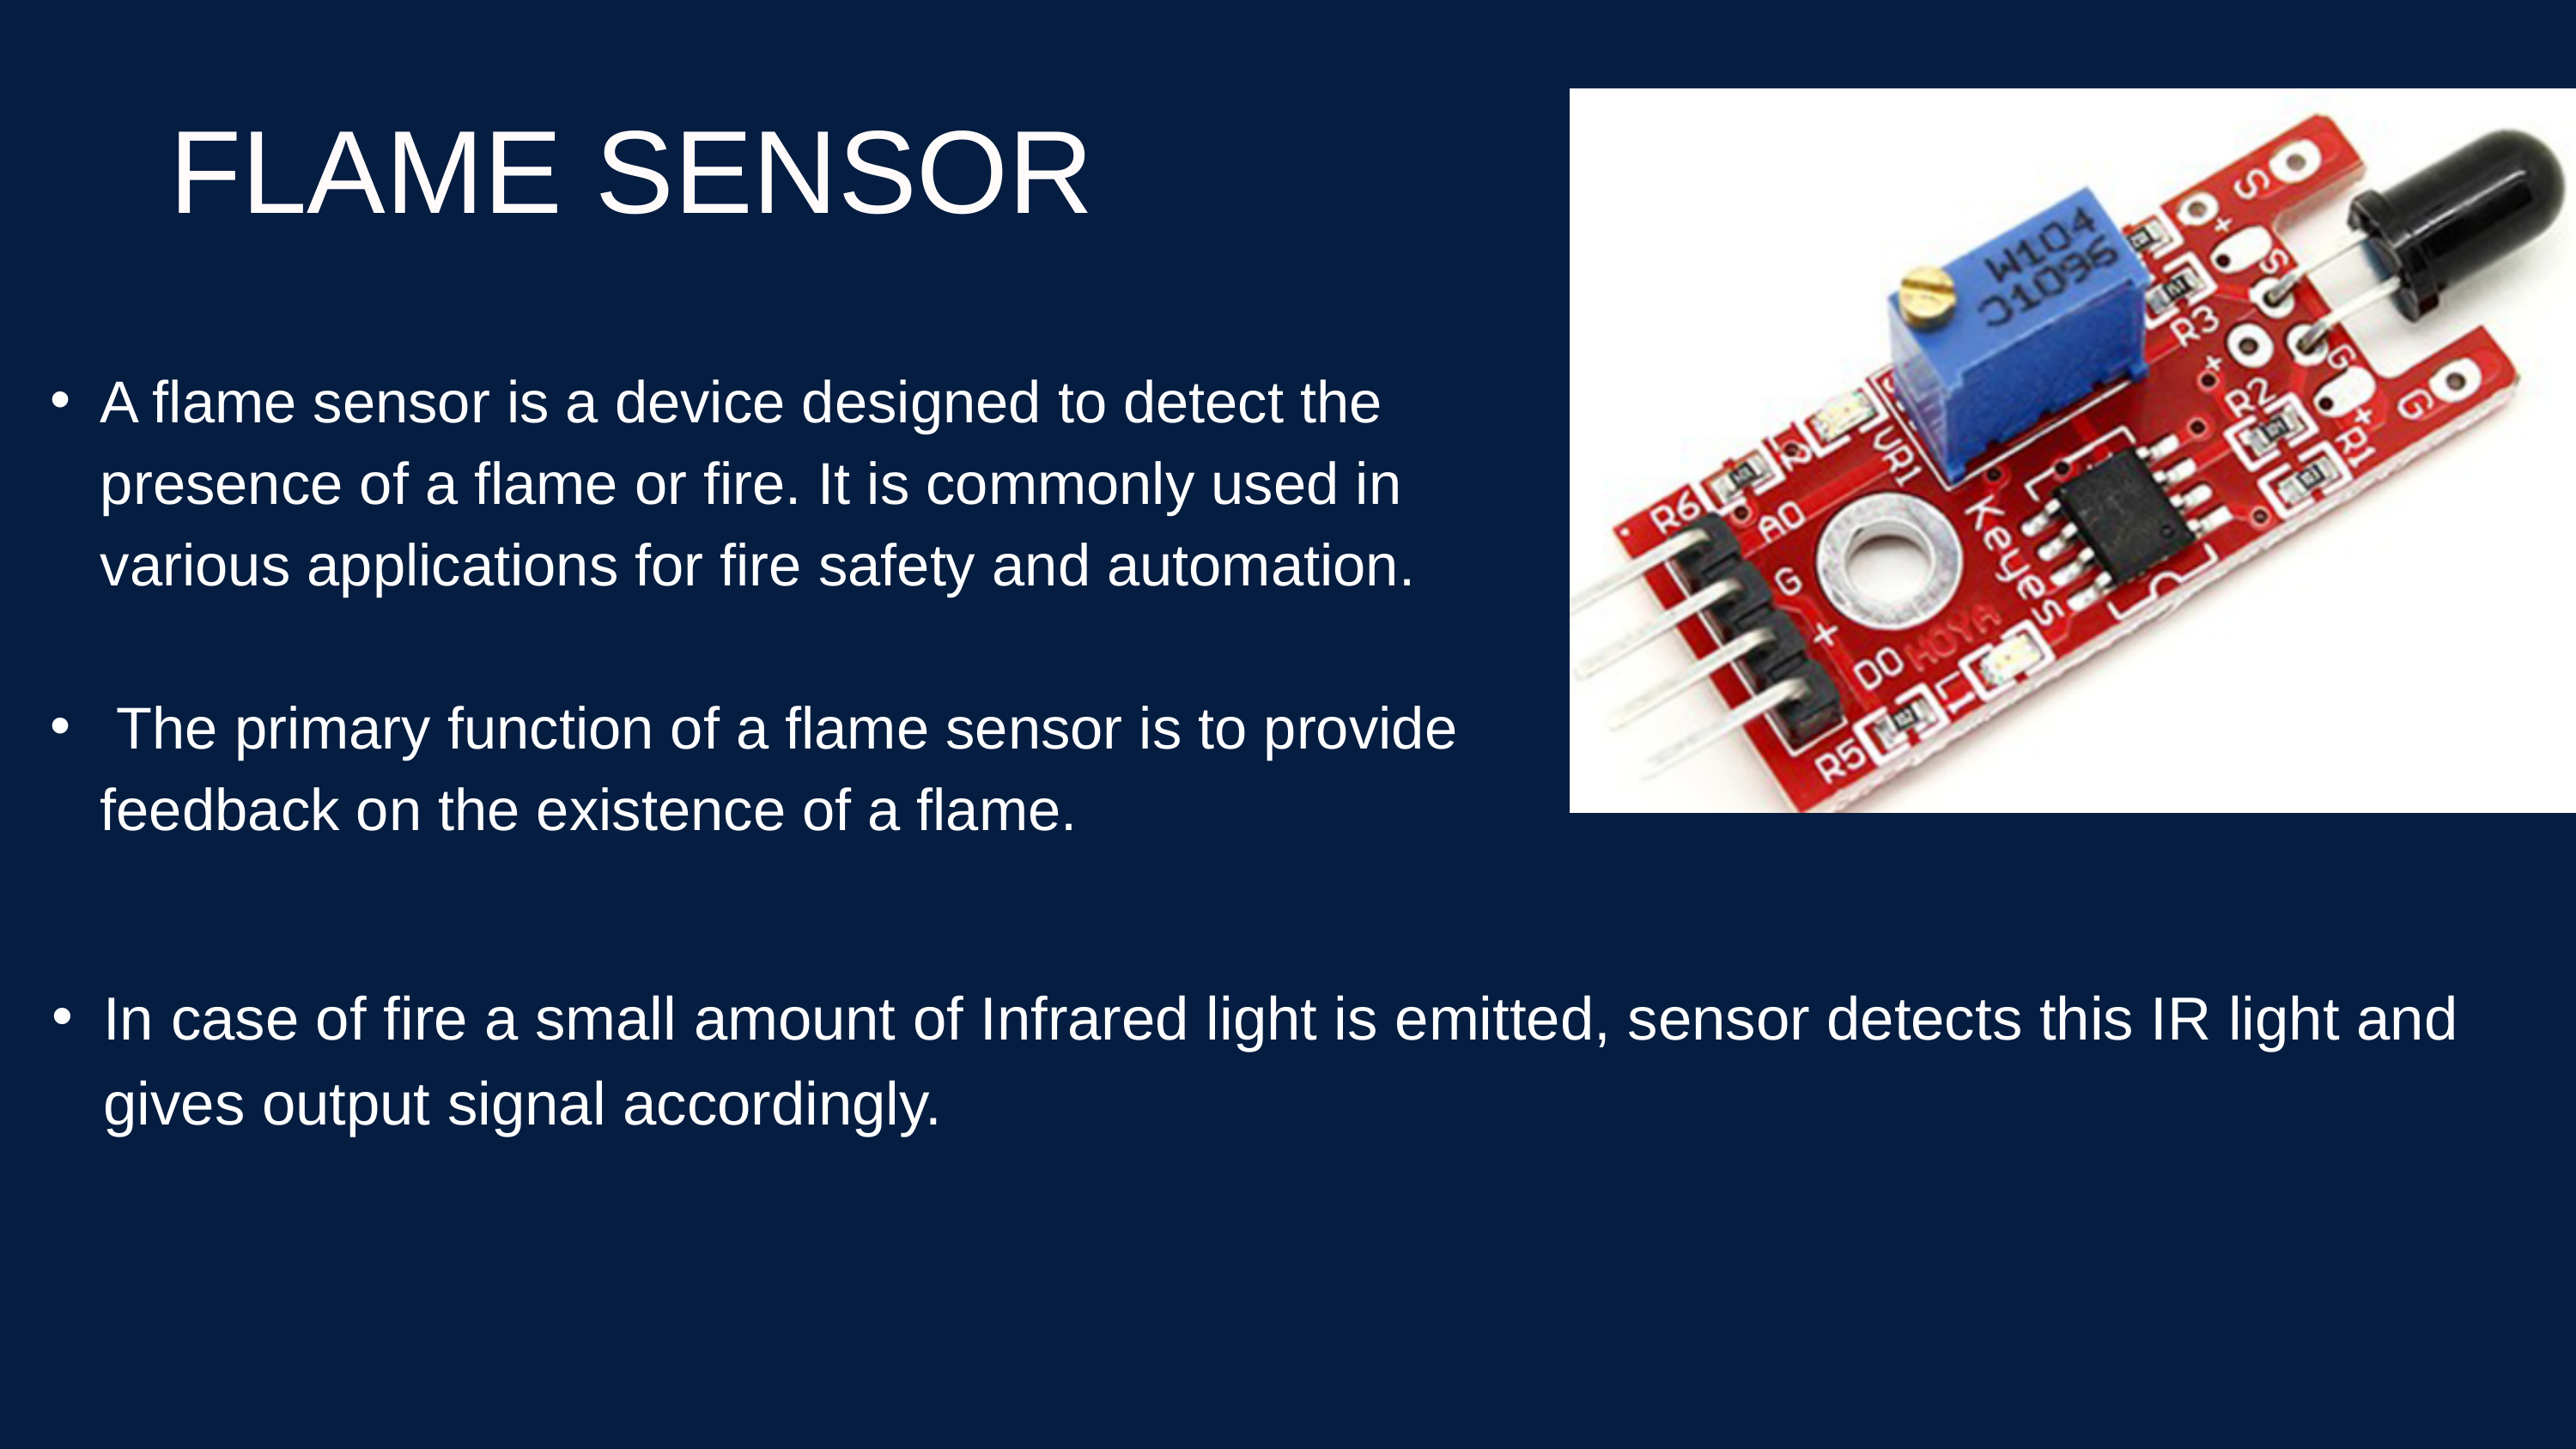

FLAME SENSOR

A flame sensor is a device designed to detect the presence of a flame or fire. It is commonly used in various applications for fire safety and automation.

 The primary function of a flame sensor is to provide feedback on the existence of a flame.

In case of fire a small amount of Infrared light is emitted, sensor detects this IR light and gives output signal accordingly.